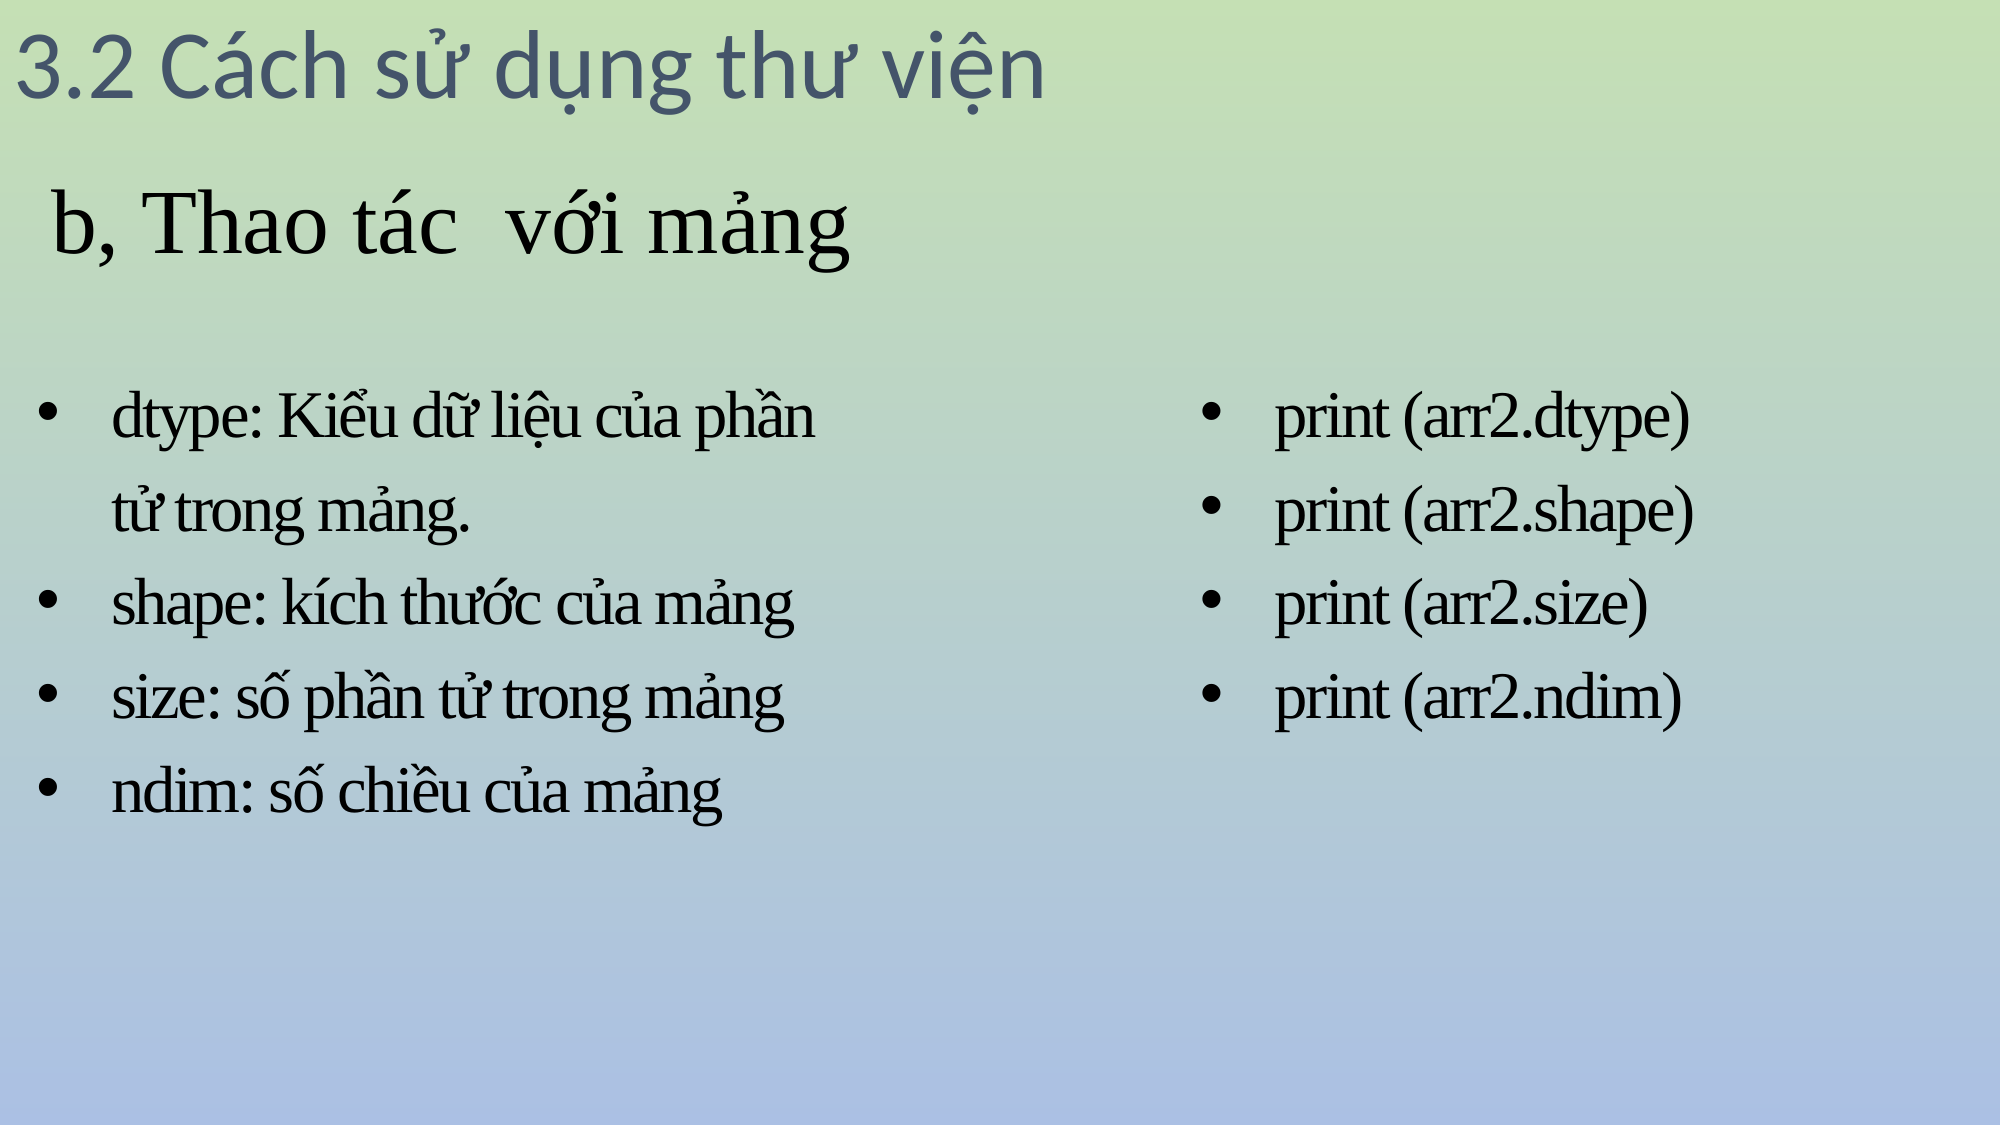

# 3.2 Cách sử dụng thư viện
b, Thao tác  với mảng
dtype: Kiểu dữ liệu của phần tử trong mảng.
shape: kích thước của mảng
size: số phần tử trong mảng
ndim: số chiều của mảng
print (arr2.dtype)
print (arr2.shape)
print (arr2.size)
print (arr2.ndim)